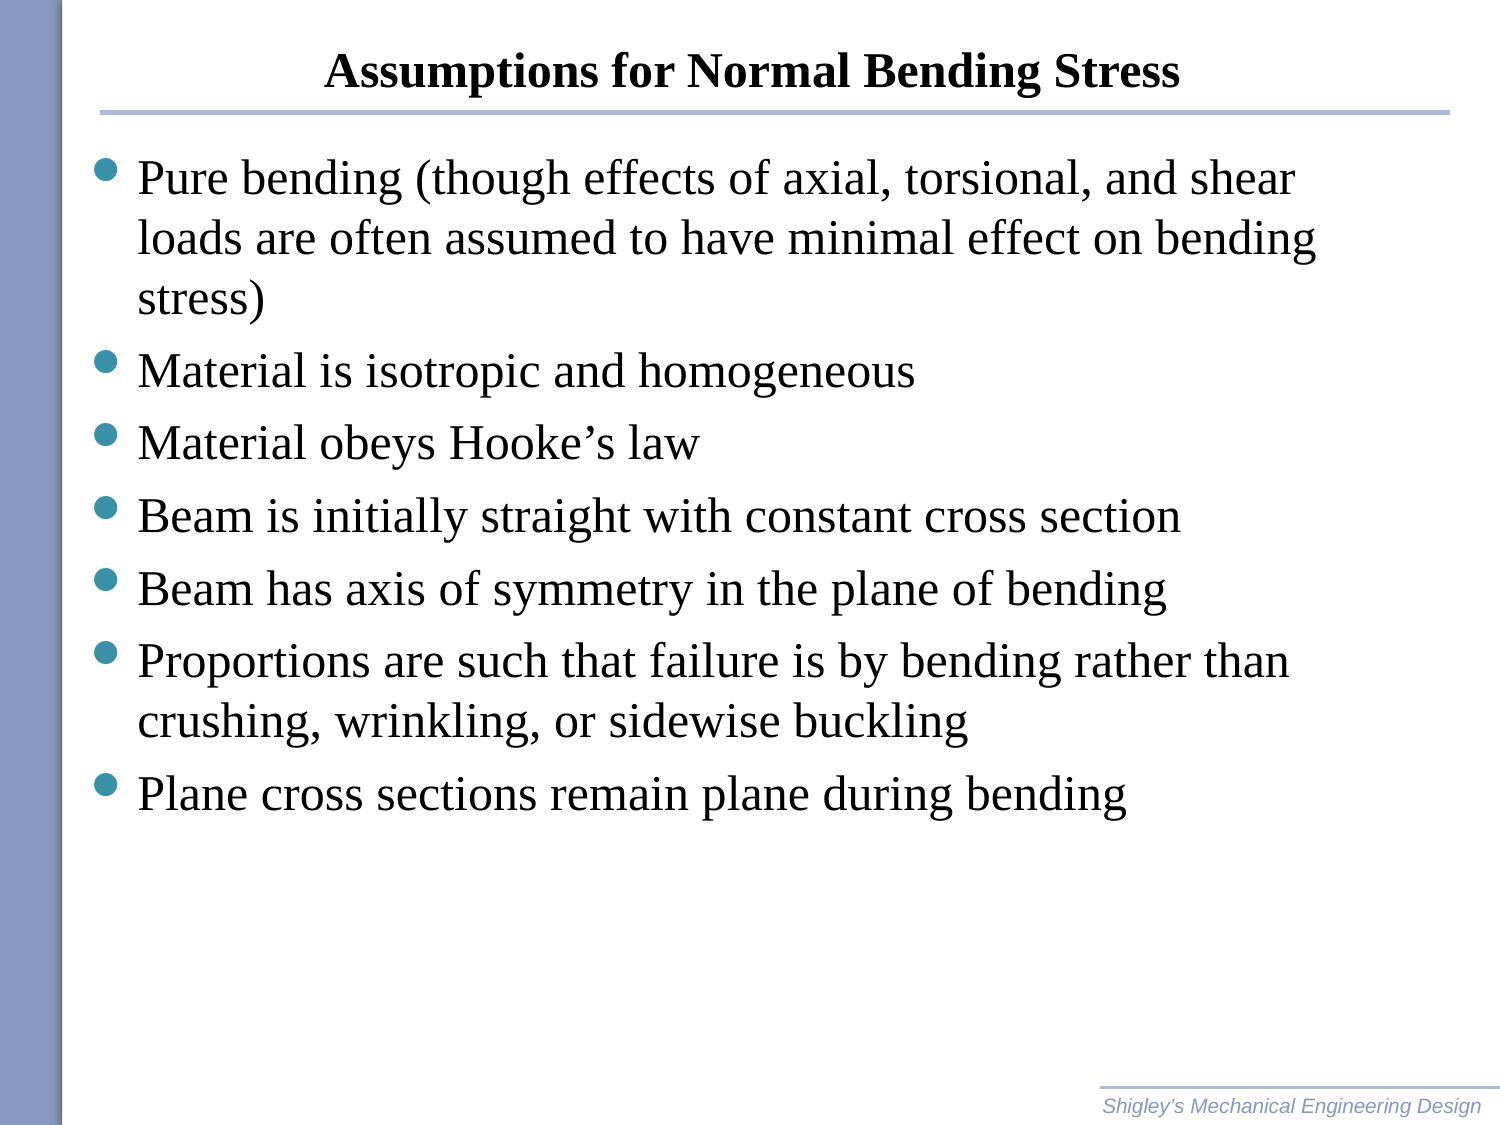

# Assumptions for Normal Bending Stress
Pure bending (though effects of axial, torsional, and shear loads are often assumed to have minimal effect on bending stress)
Material is isotropic and homogeneous
Material obeys Hooke’s law
Beam is initially straight with constant cross section
Beam has axis of symmetry in the plane of bending
Proportions are such that failure is by bending rather than crushing, wrinkling, or sidewise buckling
Plane cross sections remain plane during bending
Shigley’s Mechanical Engineering Design